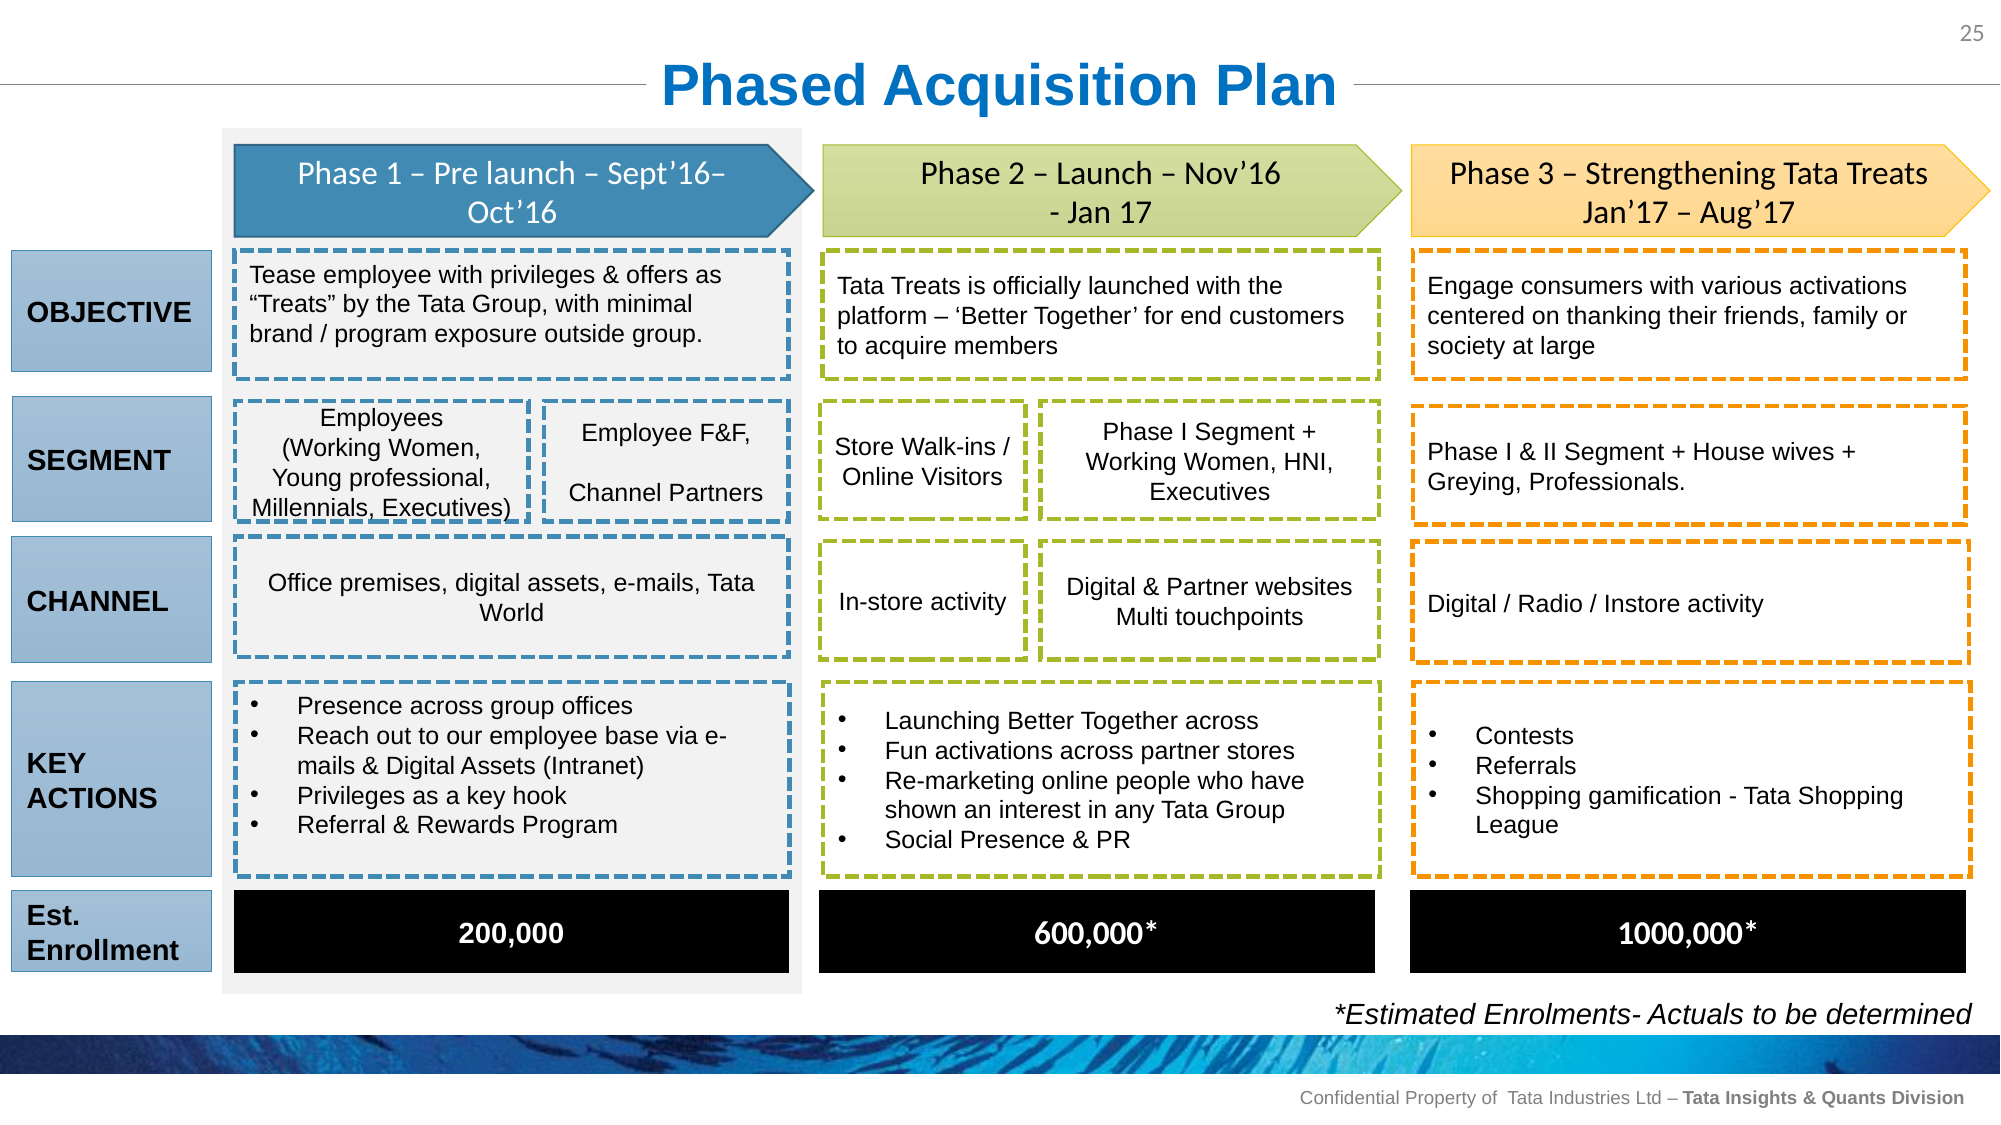

25
Phased Acquisition Plan

Phase 1 – Pre launch – Sept’16– Oct’16
Phase 2 – Launch – Nov’16
- Jan 17
Phase 3 – Strengthening Tata Treats
Jan’17 – Aug’17
Tease employee with privileges & offers as “Treats” by the Tata Group, with minimal brand / program exposure outside group.
Engage consumers with various activations centered on thanking their friends, family or society at large
OBJECTIVE
Tata Treats is officially launched with the platform – ‘Better Together’ for end customers to acquire members
SEGMENT
Employees
(Working Women, Young professional, Millennials, Executives)
Employee F&F,
Channel Partners
Store Walk-ins / Online Visitors
Phase I Segment + Working Women, HNI, Executives
Phase I & II Segment + House wives + Greying, Professionals.
Office premises, digital assets, e-mails, Tata World
CHANNEL
In-store activity
Digital & Partner websites
Multi touchpoints
Digital / Radio / Instore activity
KEY ACTIONS
Presence across group offices
Reach out to our employee base via e-mails & Digital Assets (Intranet)
Privileges as a key hook
Referral & Rewards Program
Contests
Referrals
Shopping gamification - Tata Shopping League
Launching Better Together across
Fun activations across partner stores
Re-marketing online people who have shown an interest in any Tata Group
Social Presence & PR
Est. Enrollment
200,000
600,000*
1000,000*
*Estimated Enrolments- Actuals to be determined